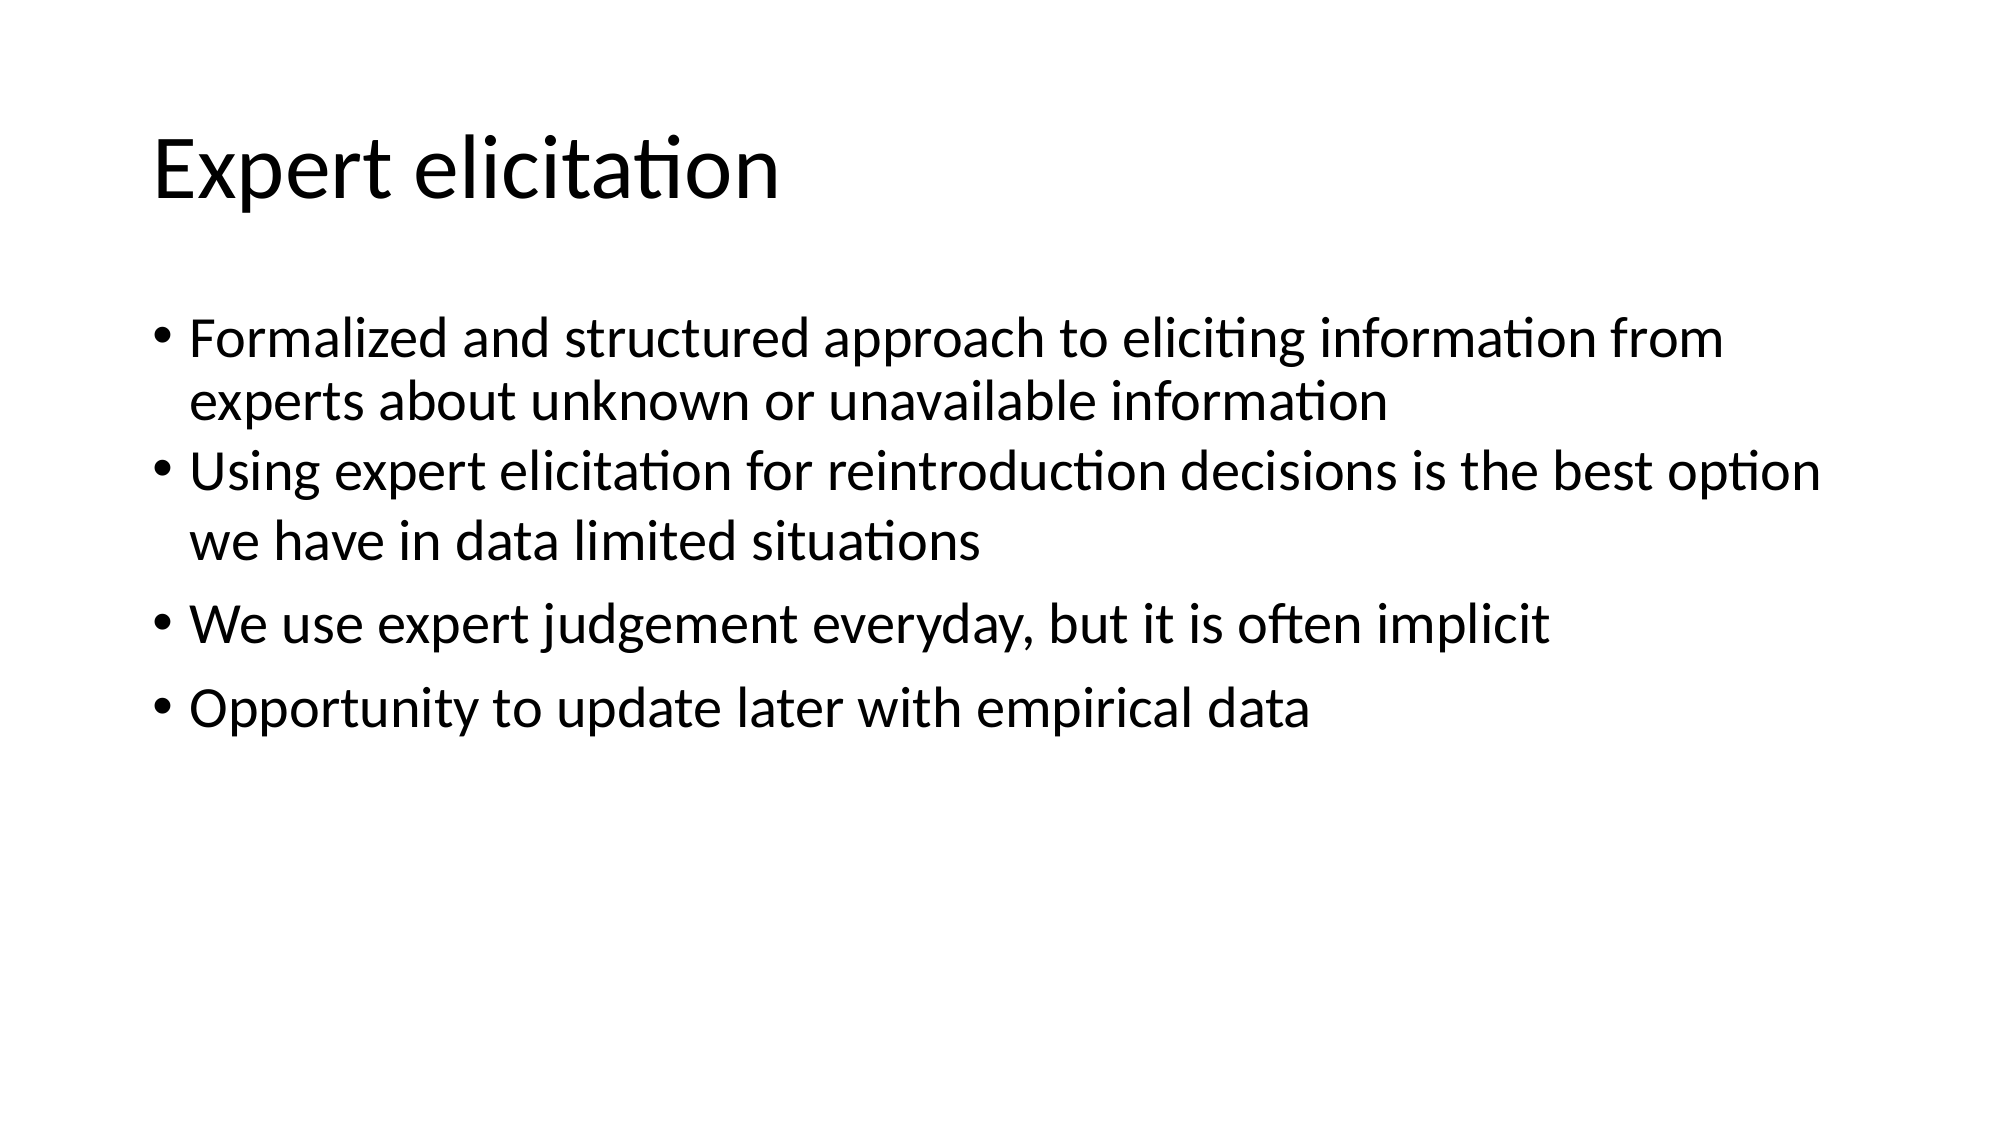

# Expert elicitation
Formalized and structured approach to eliciting information from experts about unknown or unavailable information
Using expert elicitation for reintroduction decisions is the best option we have in data limited situations
We use expert judgement everyday, but it is often implicit
Opportunity to update later with empirical data